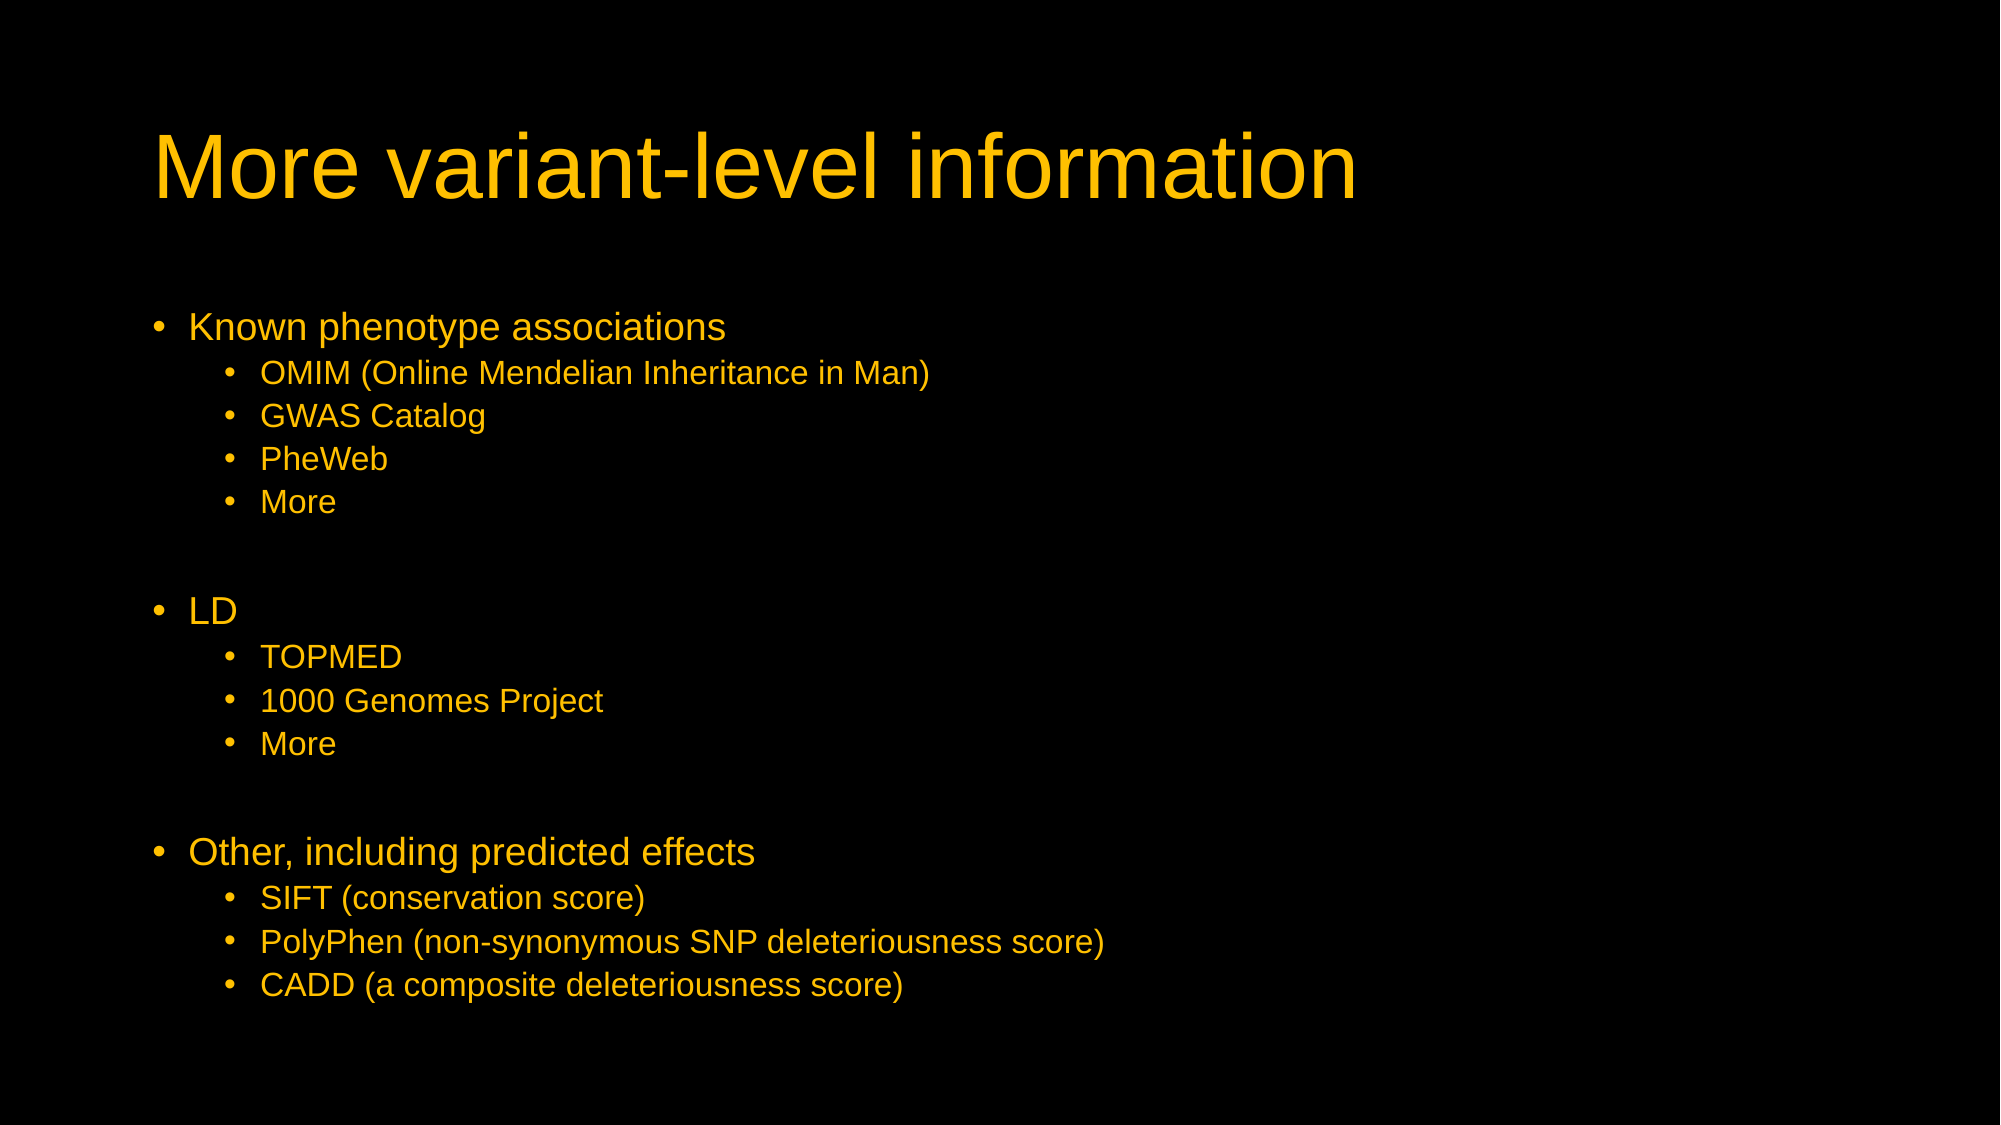

# More variant-level information
Known phenotype associations
OMIM (Online Mendelian Inheritance in Man)
GWAS Catalog
PheWeb
More

LD
TOPMED
1000 Genomes Project
More

Other, including predicted effects
SIFT (conservation score)
PolyPhen (non-synonymous SNP deleteriousness score)
CADD (a composite deleteriousness score)